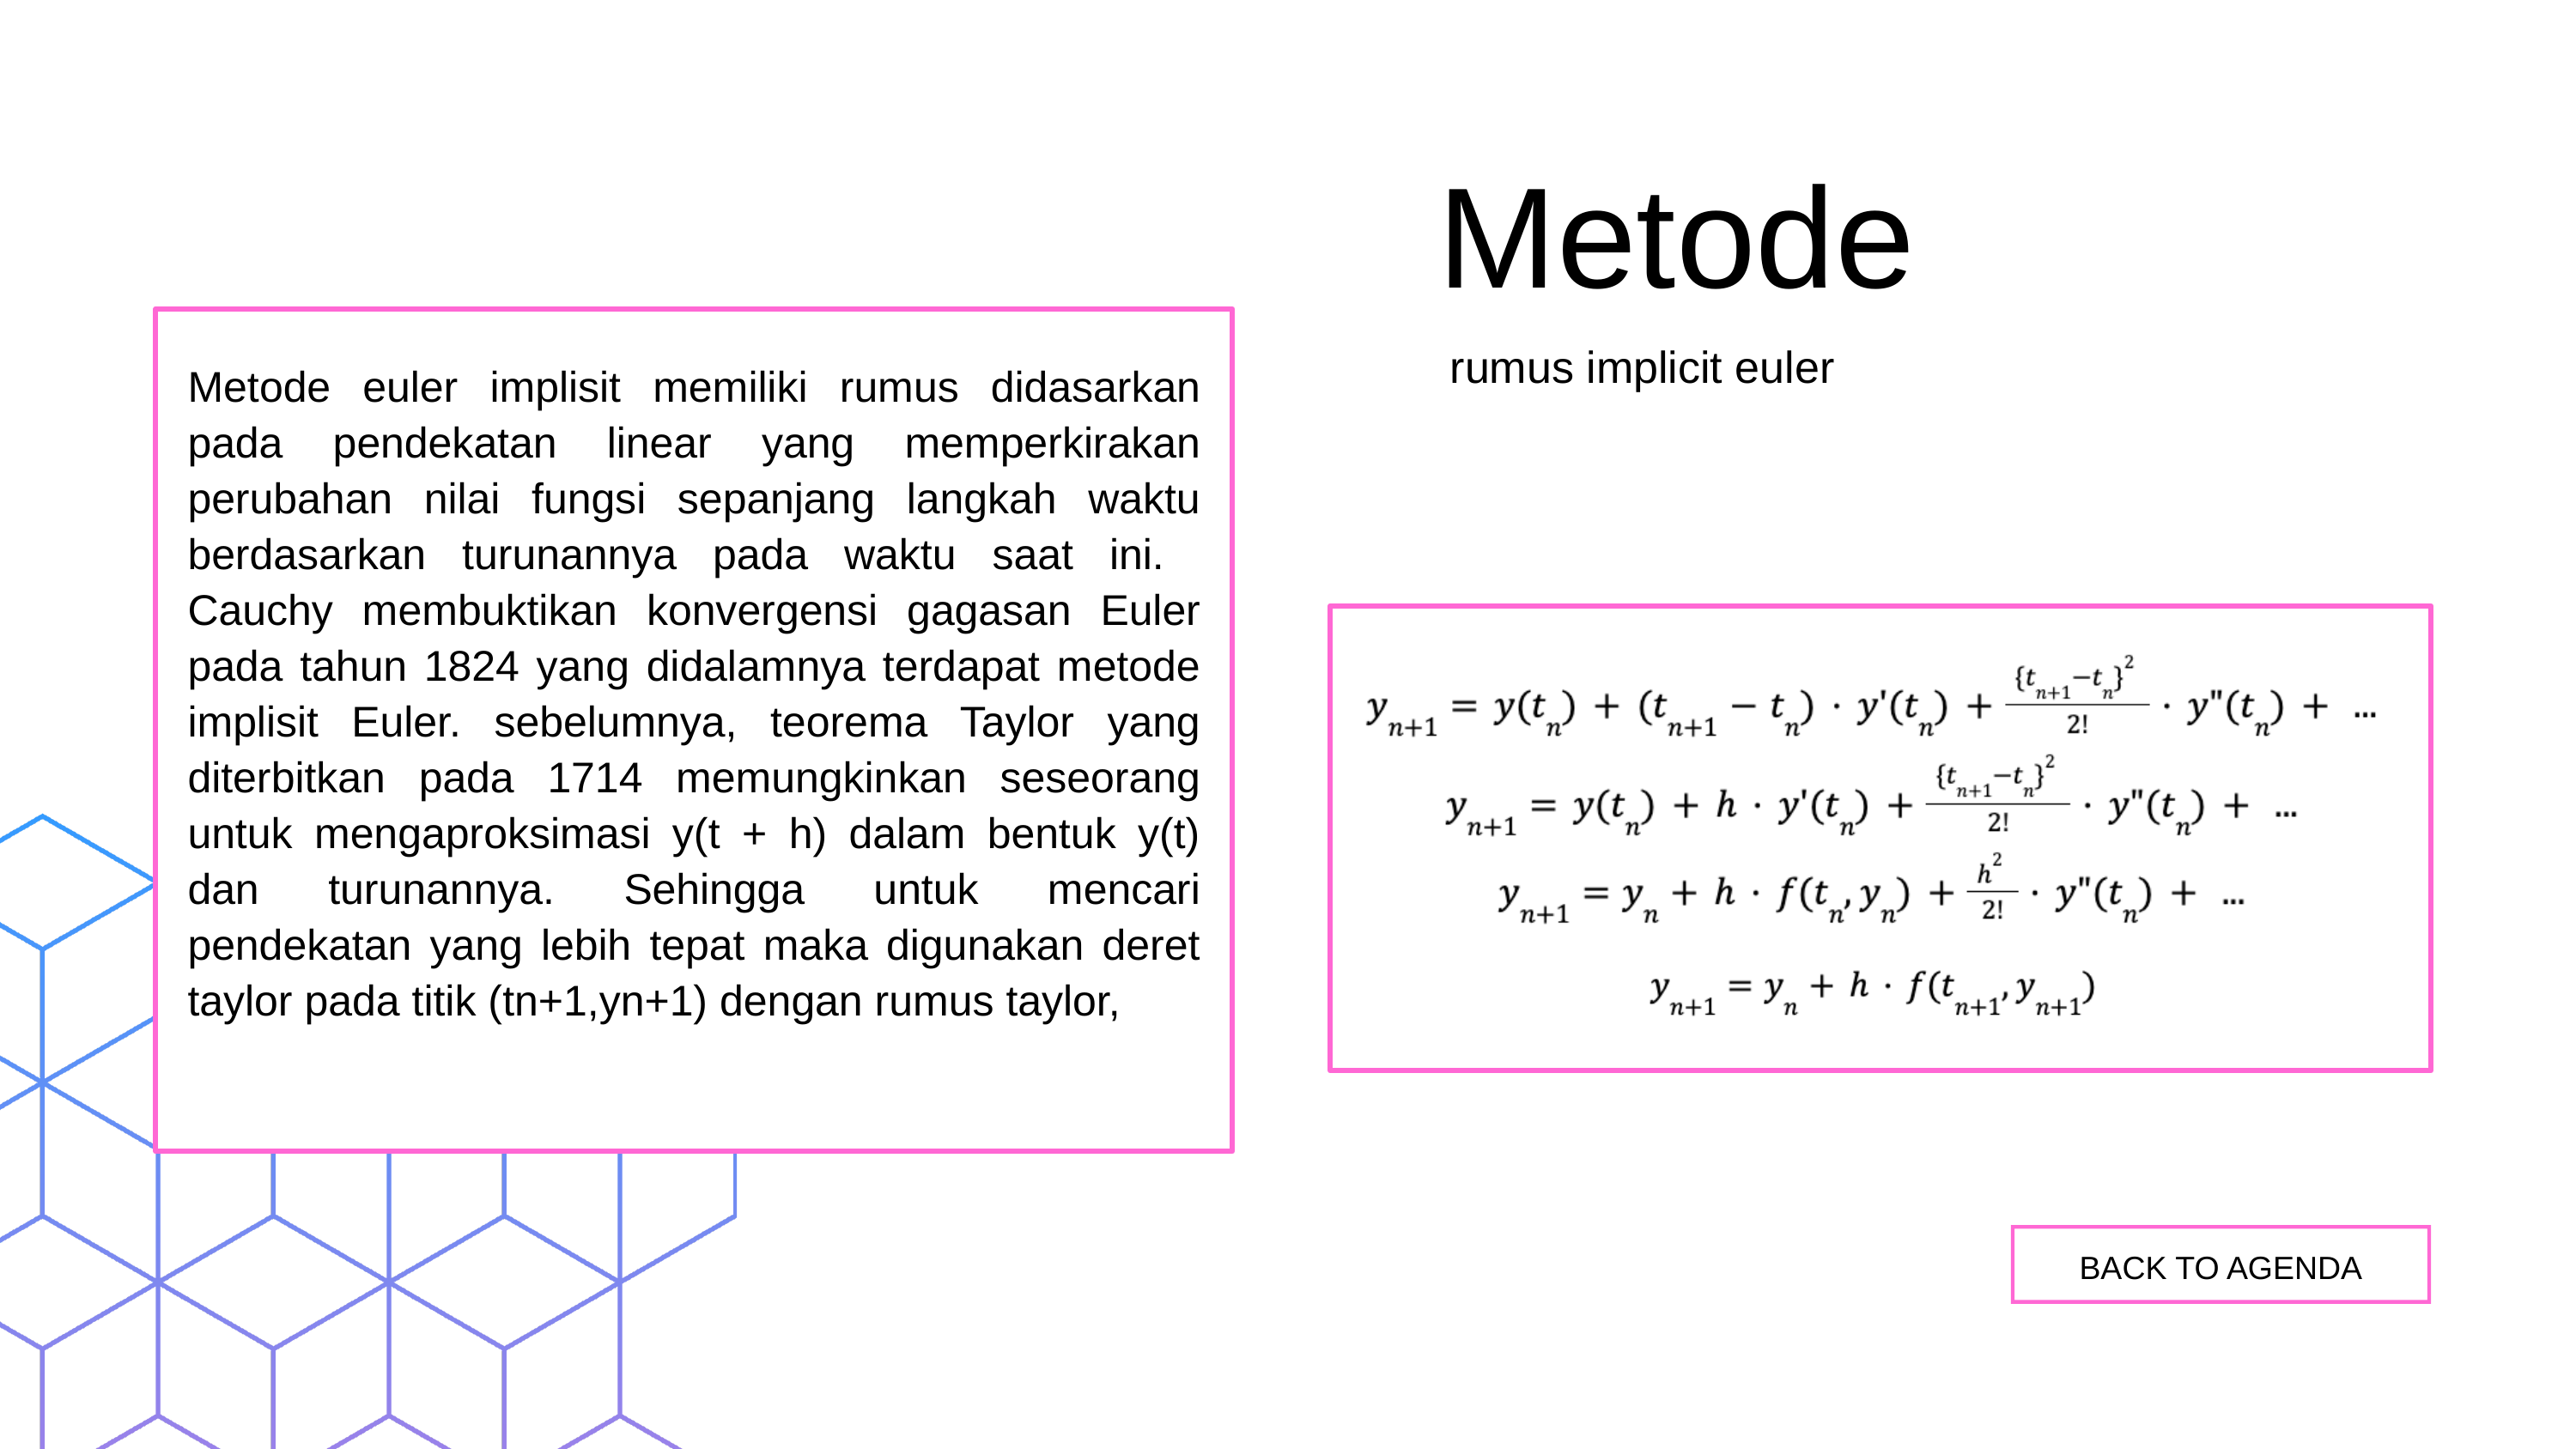

Metode
 rumus implicit euler

Metode euler implisit memiliki rumus didasarkan pada pendekatan linear yang memperkirakan perubahan nilai fungsi sepanjang langkah waktu berdasarkan turunannya pada waktu saat ini.  Cauchy membuktikan konvergensi gagasan Euler pada tahun 1824 yang didalamnya terdapat metode implisit Euler. sebelumnya, teorema Taylor yang diterbitkan pada 1714 memungkinkan seseorang untuk mengaproksimasi y(t + h) dalam bentuk y(t) dan turunannya. Sehingga untuk mencari pendekatan yang lebih tepat maka digunakan deret taylor pada titik (tn+1,yn+1) dengan rumus taylor,

BACK TO AGENDA